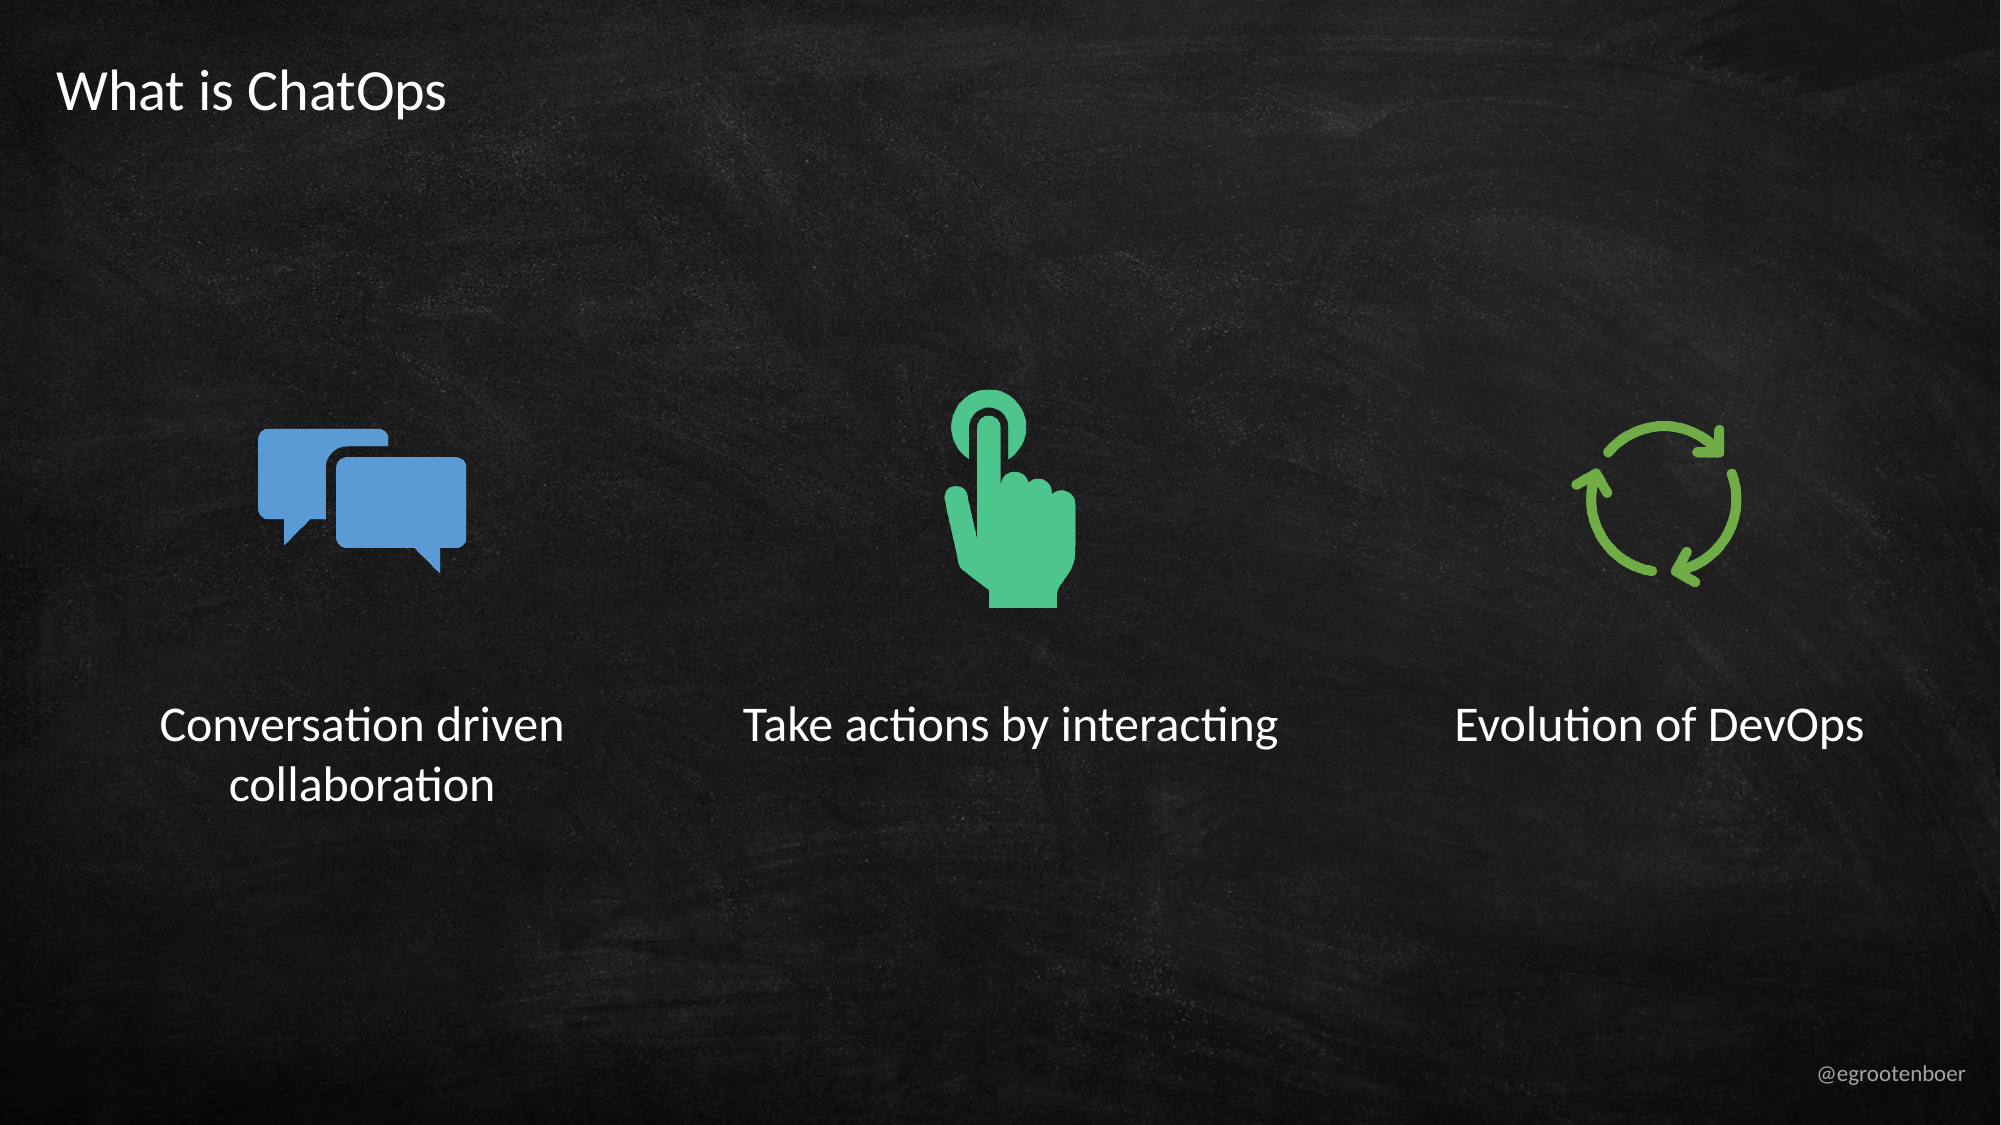

# What is ChatOps
Conversation driven collaboration
Take actions by interacting
Evolution of DevOps